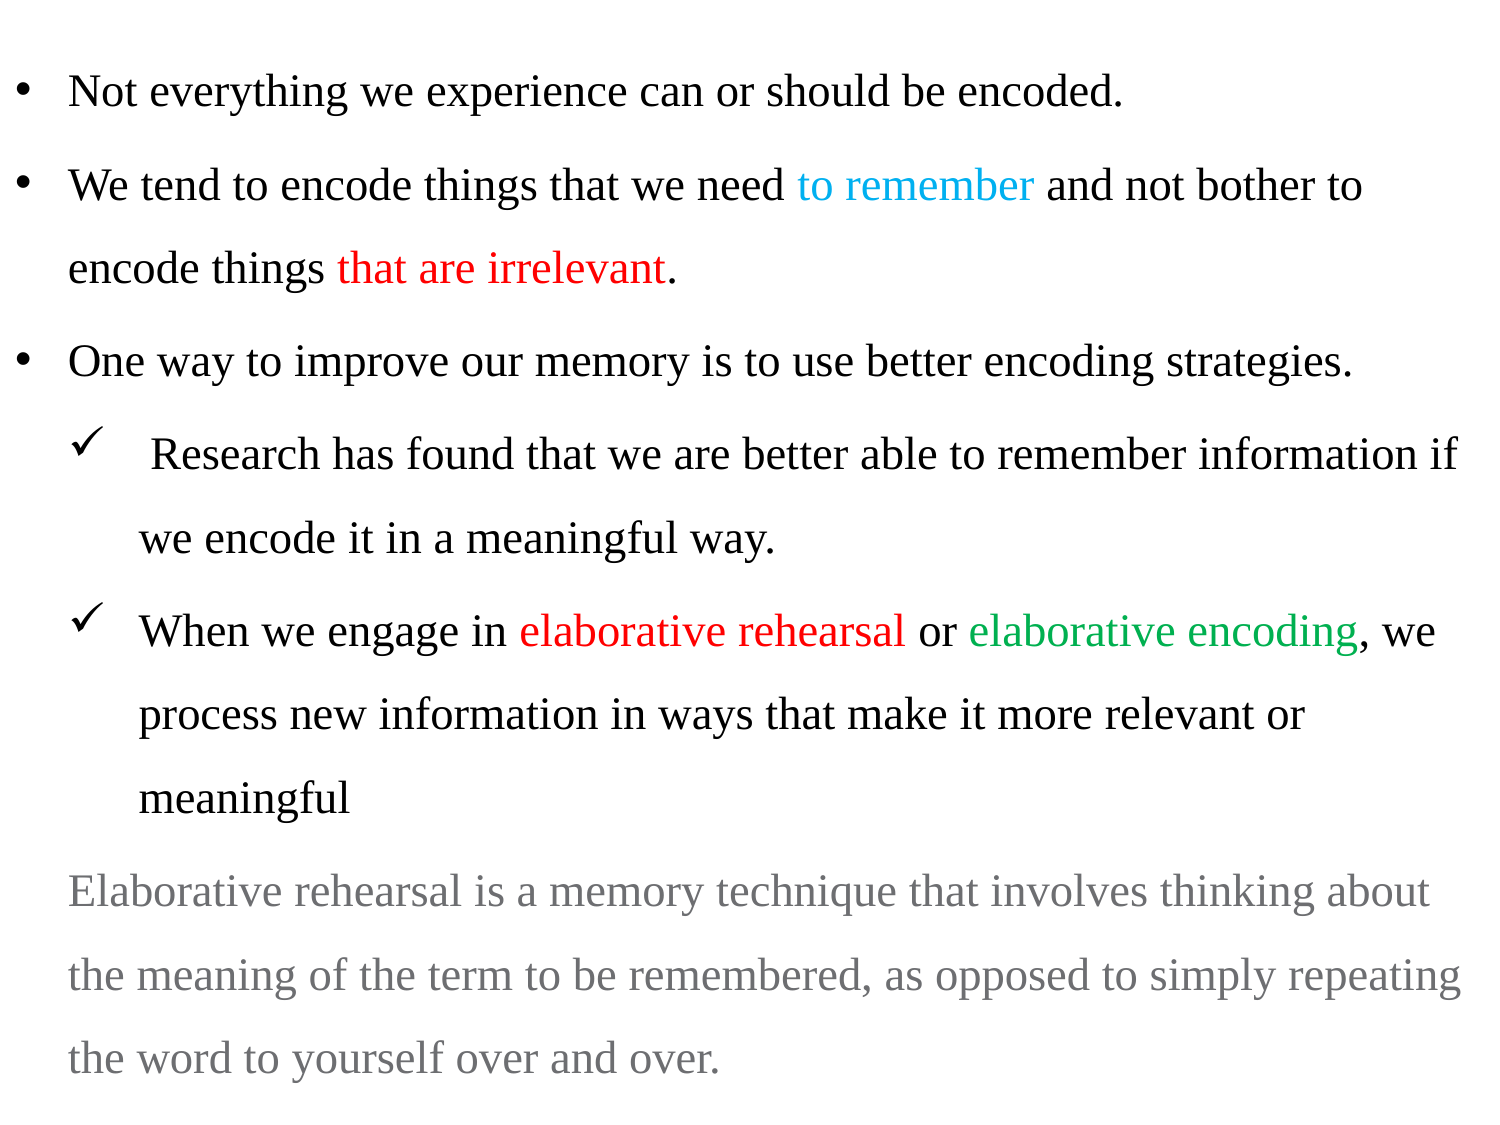

Not everything we experience can or should be encoded.
We tend to encode things that we need to remember and not bother to encode things that are irrelevant.
One way to improve our memory is to use better encoding strategies.
 Research has found that we are better able to remember information if we encode it in a meaningful way.
When we engage in elaborative rehearsal or elaborative encoding, we process new information in ways that make it more relevant or meaningful
Elaborative rehearsal is a memory technique that involves thinking about the meaning of the term to be remembered, as opposed to simply repeating the word to yourself over and over.